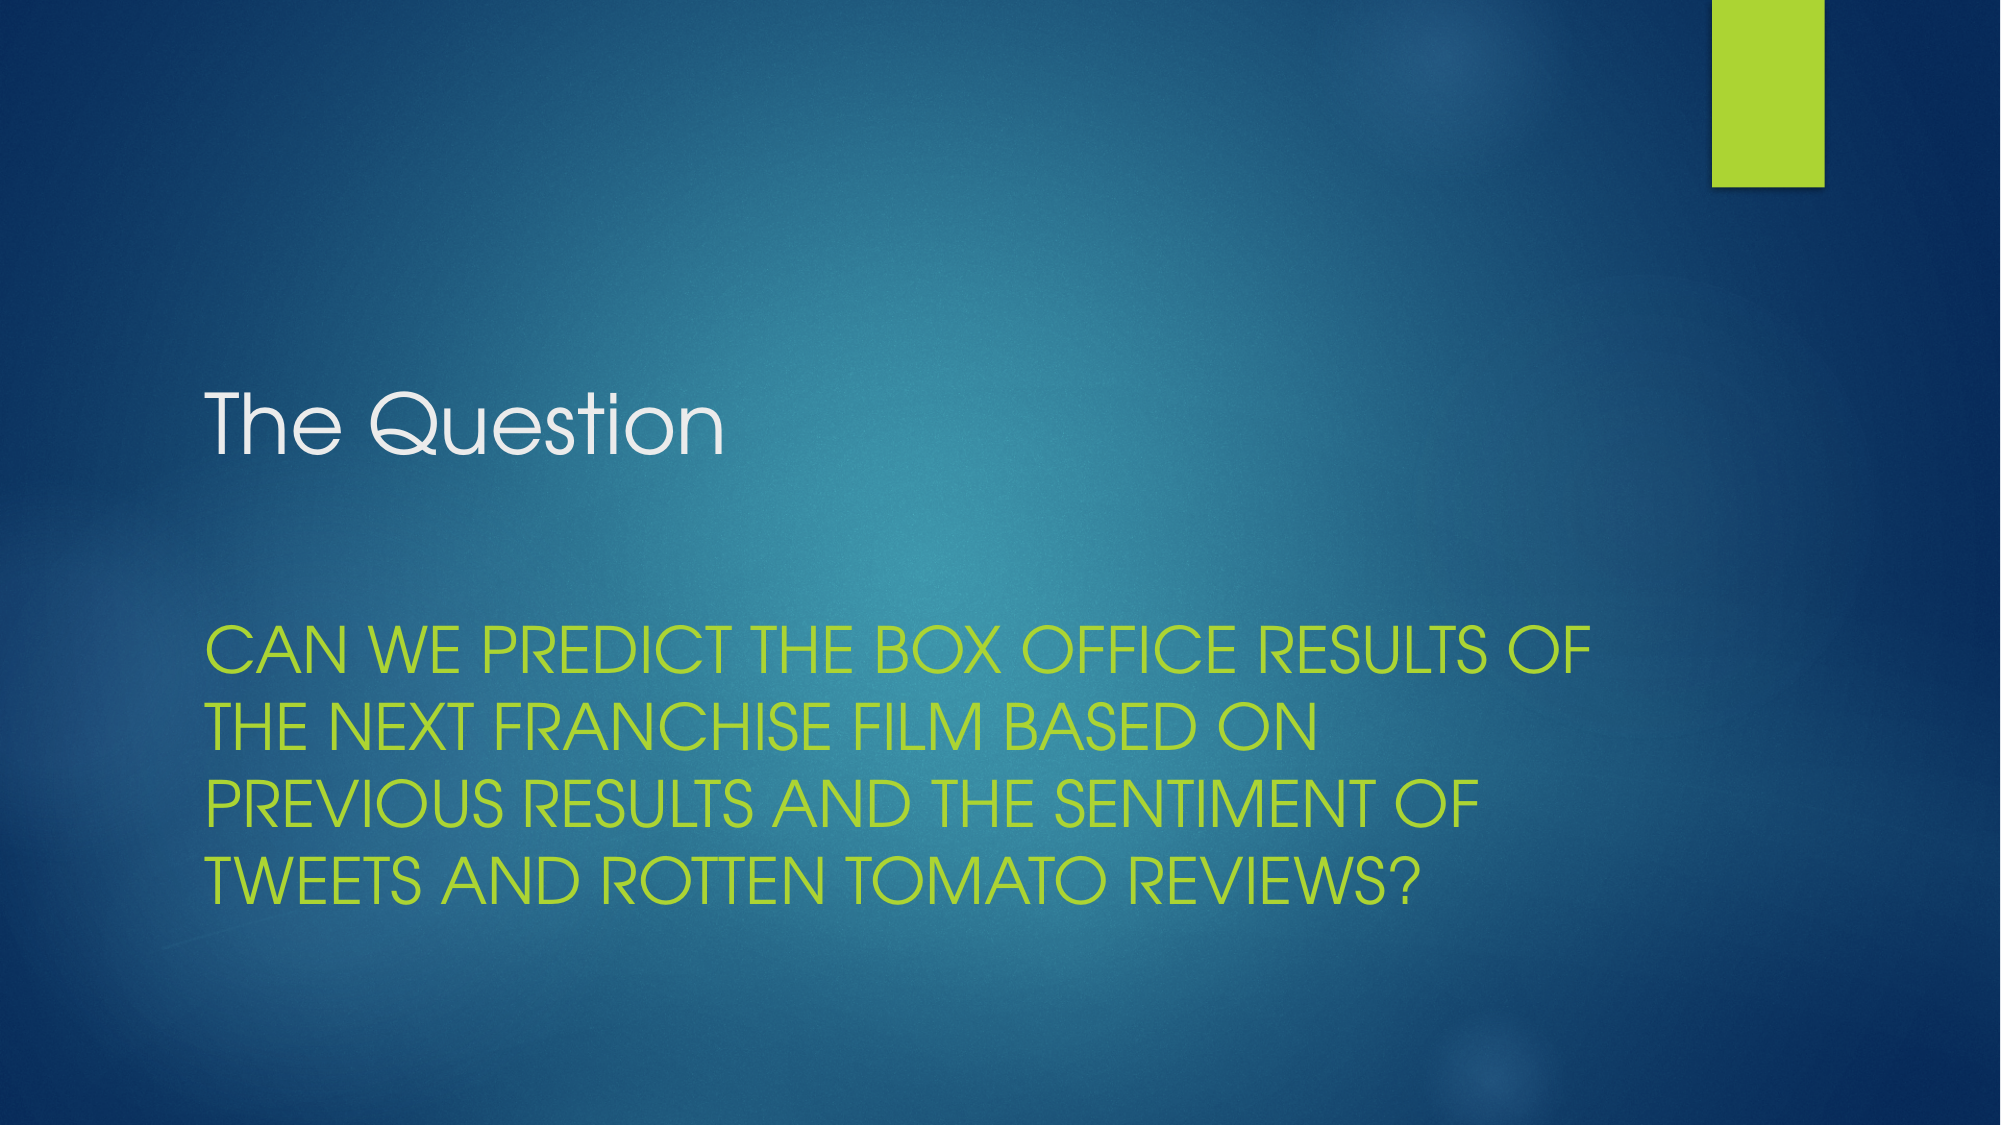

# The Question
Can we predict the Box Office Results of the next franchise film based on previous results and the sentiment of tweets and rotten tomato reviews?